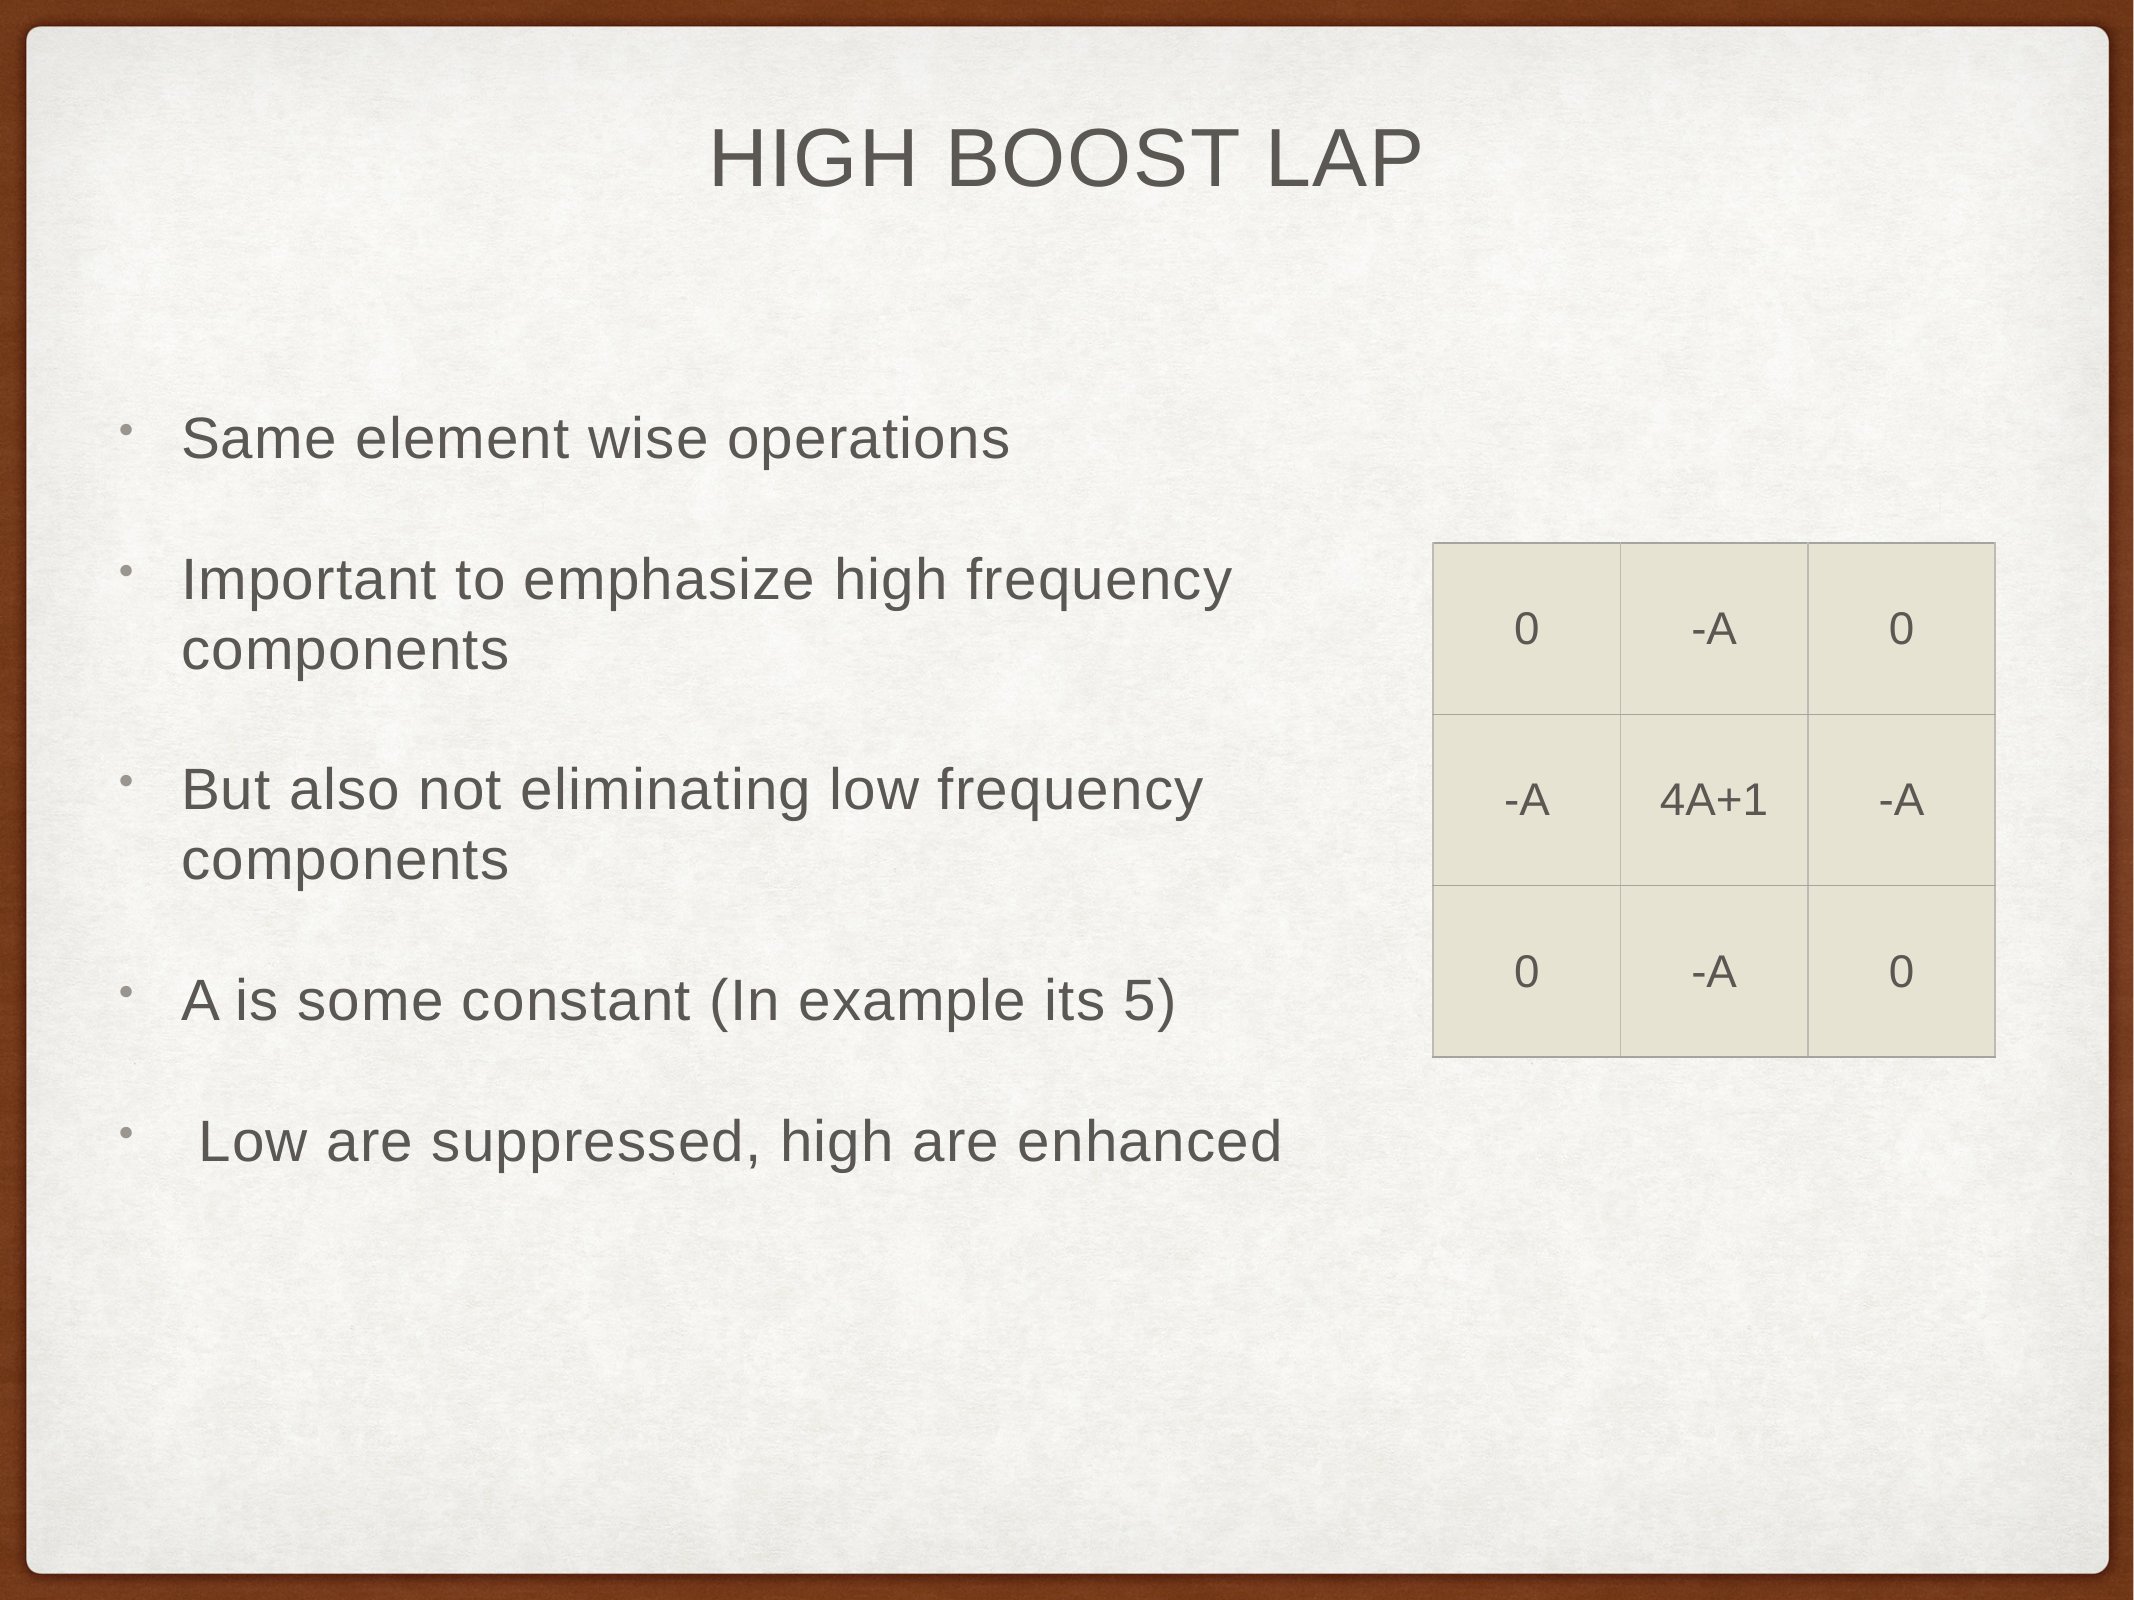

# High boost lap
Same element wise operations
Important to emphasize high frequency components
But also not eliminating low frequency components
A is some constant (In example its 5)
 Low are suppressed, high are enhanced
| 0 | -A | 0 |
| --- | --- | --- |
| -A | 4A+1 | -A |
| 0 | -A | 0 |